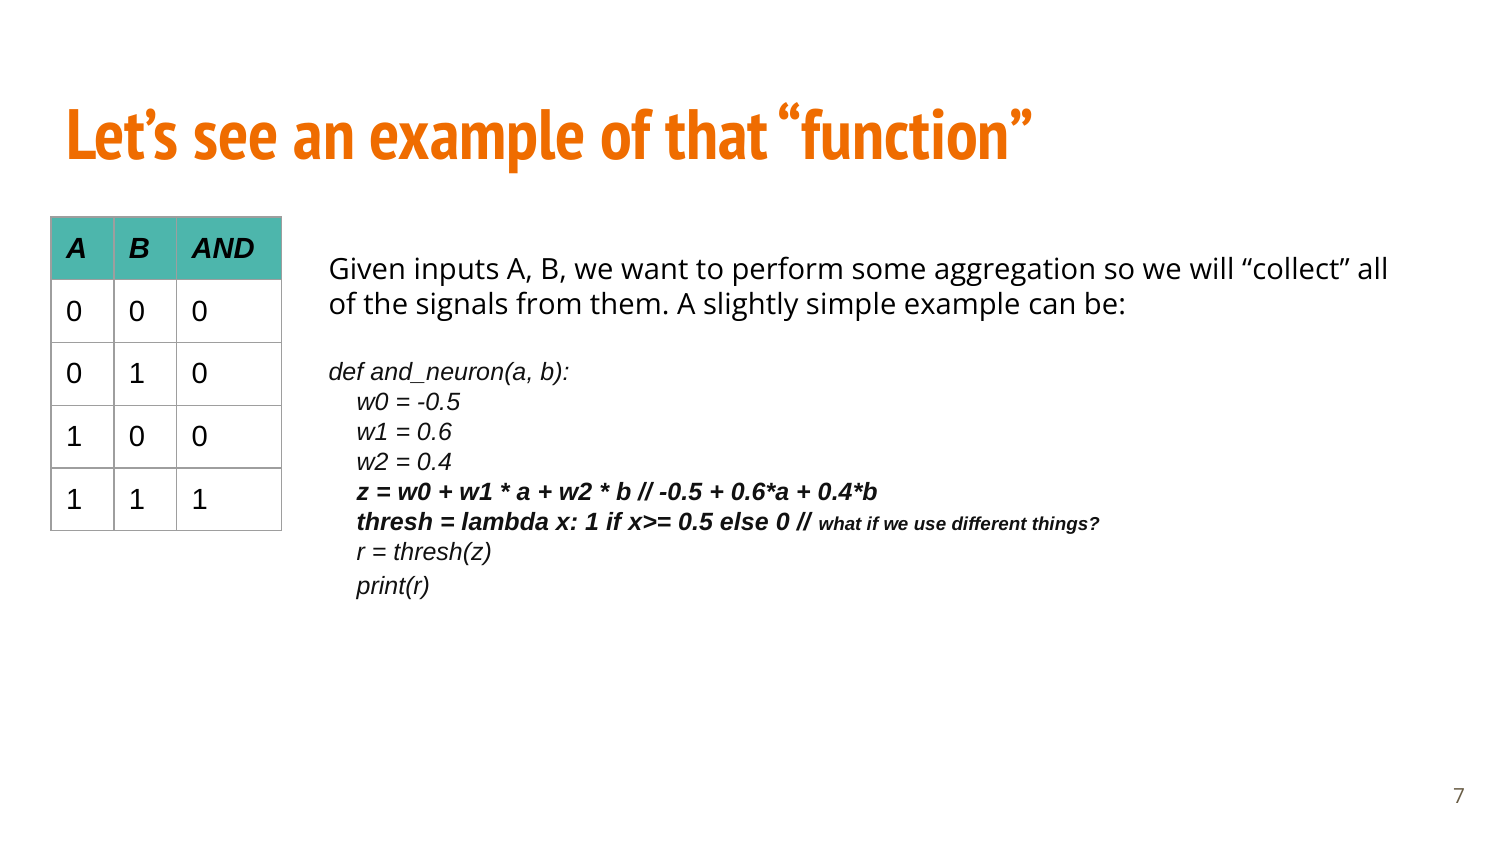

# Let’s see an example of that “function”
| A | B | AND |
| --- | --- | --- |
| 0 | 0 | 0 |
| 0 | 1 | 0 |
| 1 | 0 | 0 |
| 1 | 1 | 1 |
Given inputs A, B, we want to perform some aggregation so we will “collect” all of the signals from them. A slightly simple example can be:

def and_neuron(a, b):
    w0 = -0.5
    w1 = 0.6
    w2 = 0.4
    z = w0 + w1 * a + w2 * b // -0.5 + 0.6*a + 0.4*b
    thresh = lambda x: 1 if x>= 0.5 else 0 // what if we use different things?
    r = thresh(z)
    print(r)

7